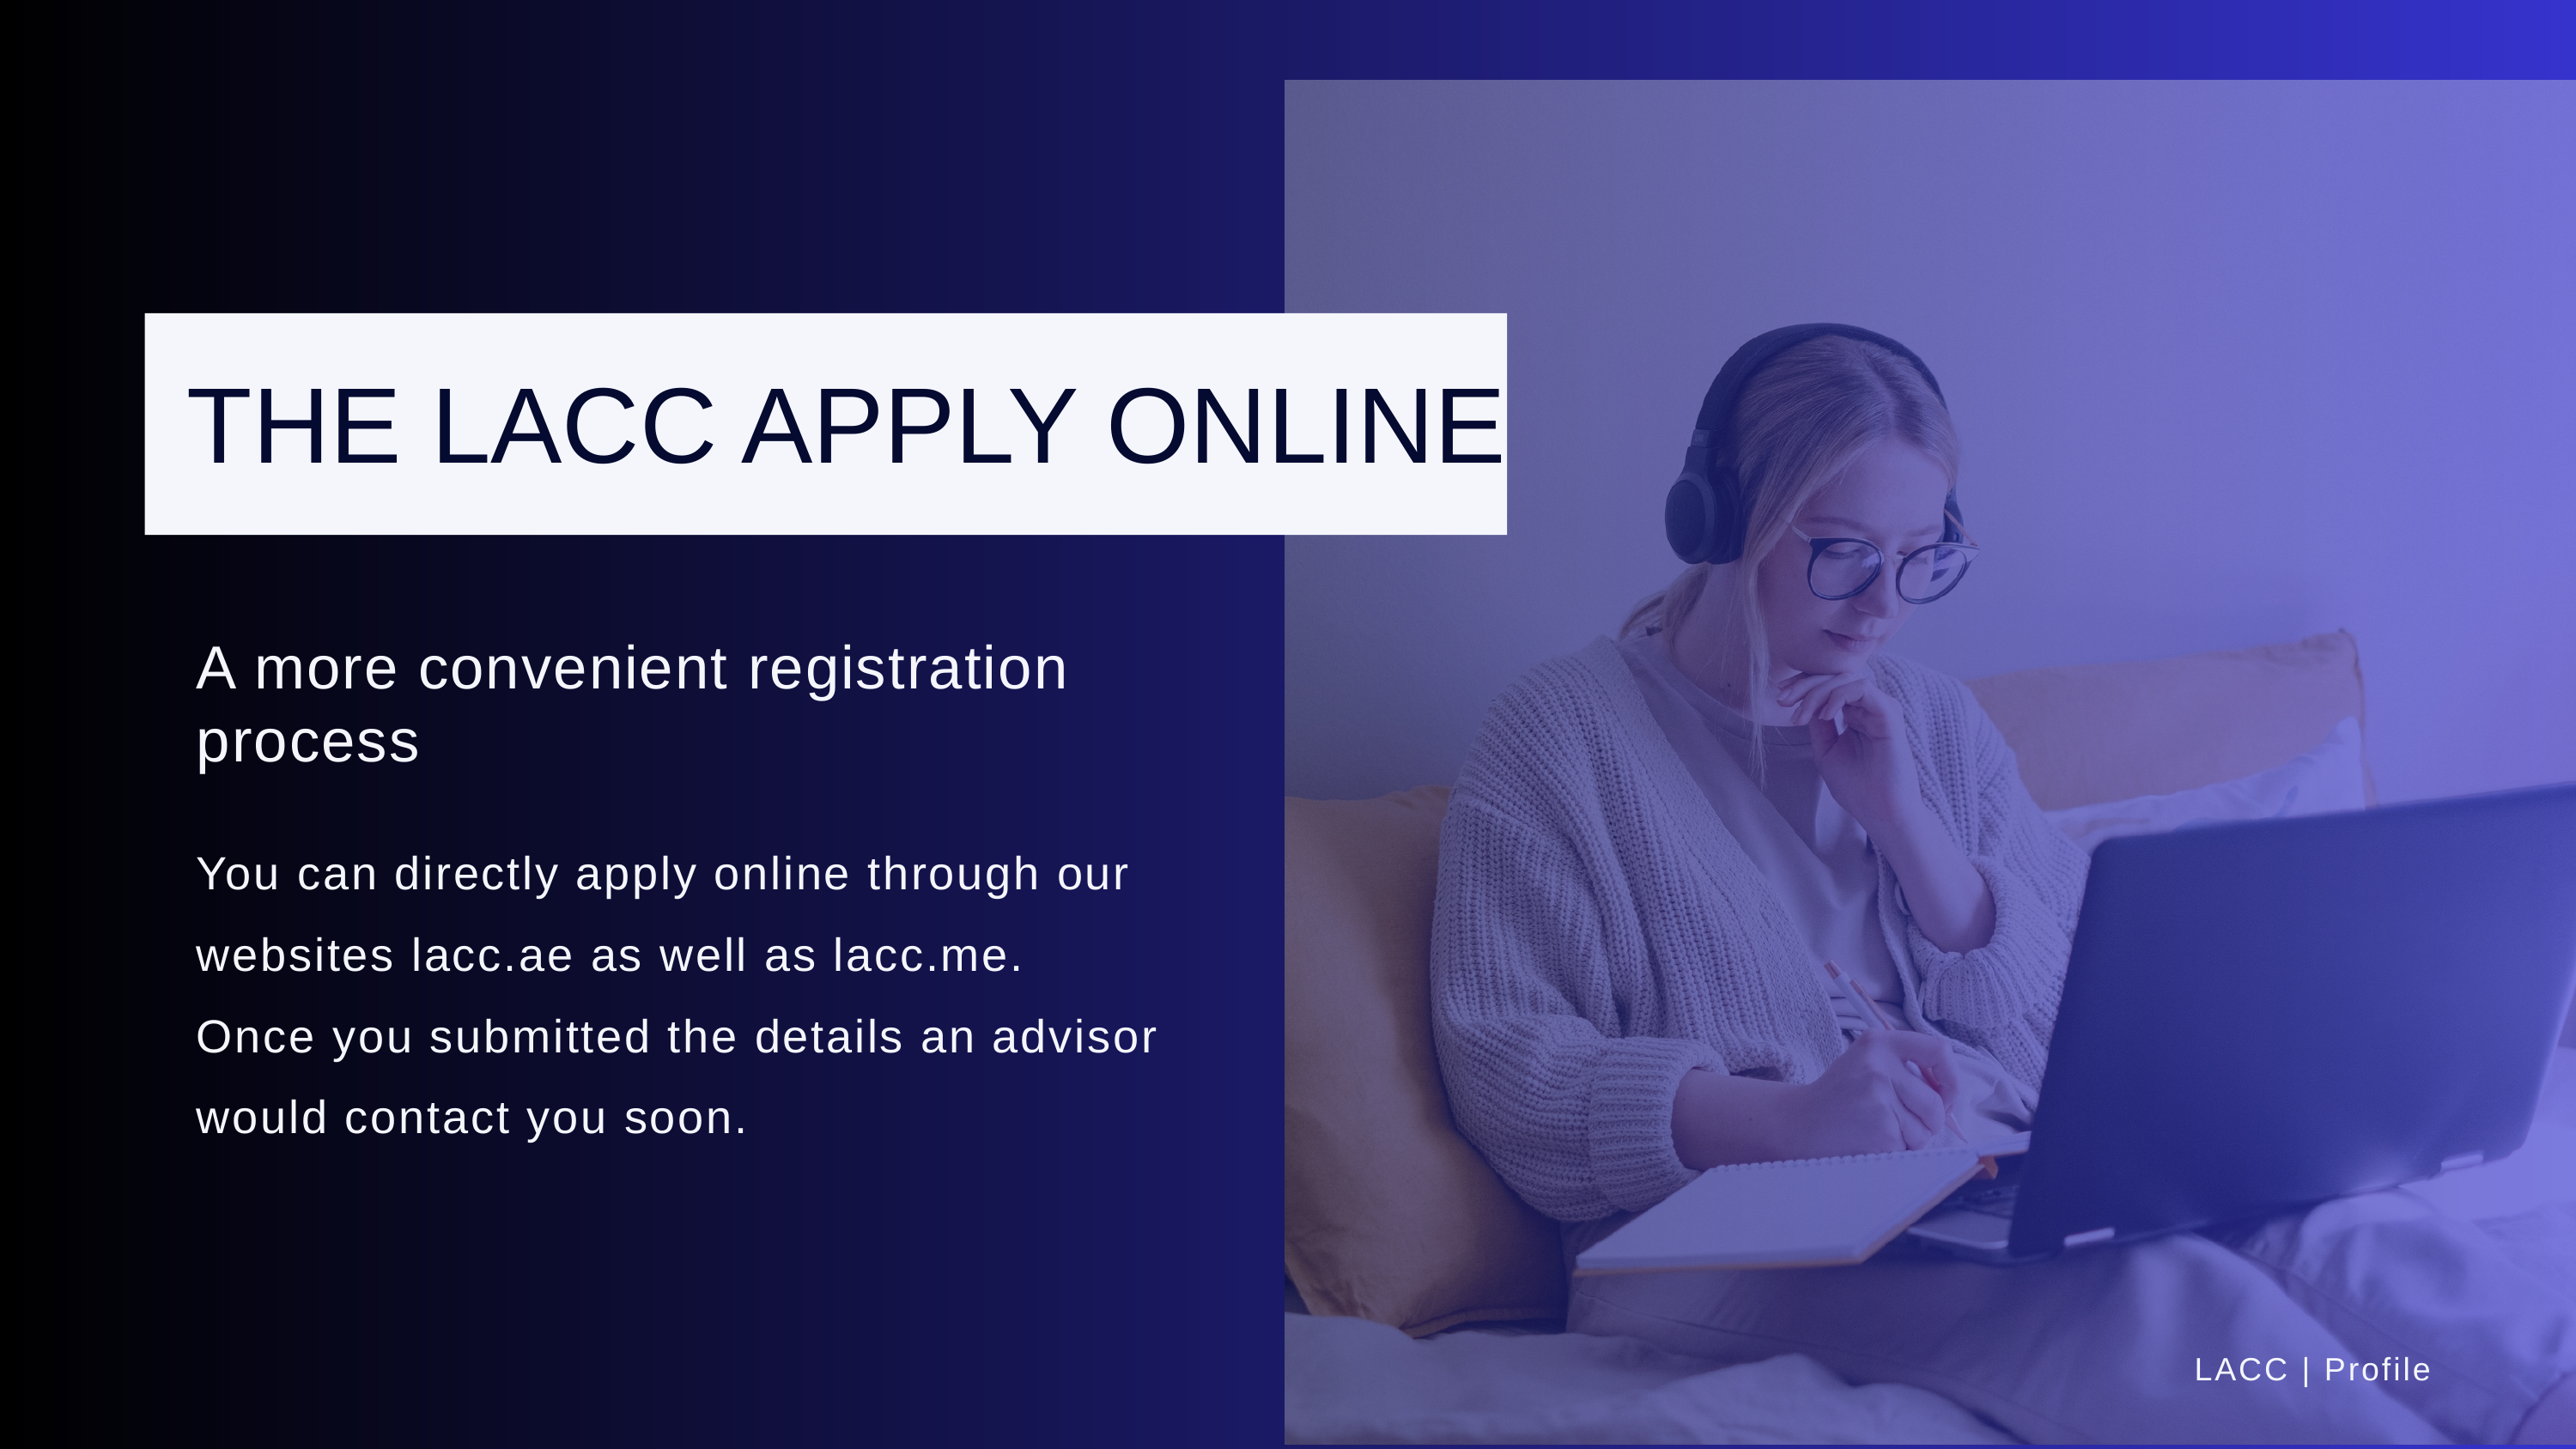

THE LACC APPLY ONLINE
A more convenient registration process
You can directly apply online through our websites lacc.ae as well as lacc.me.
Once you submitted the details an advisor would contact you soon.
LACC | Profile